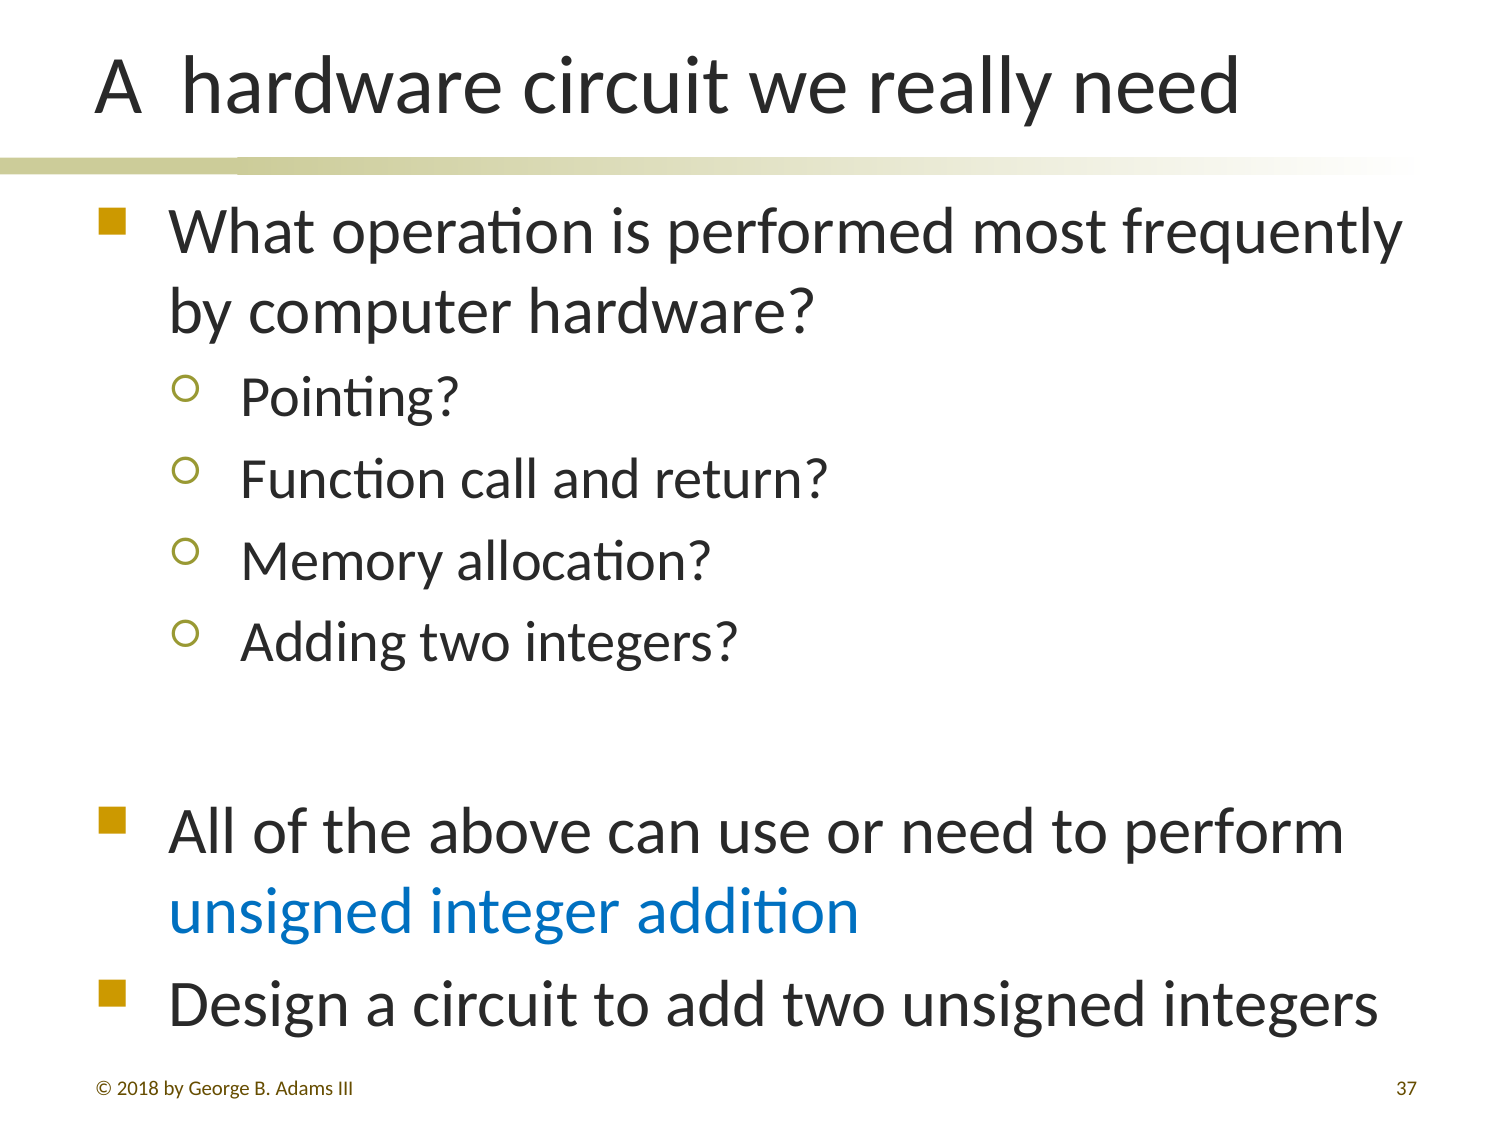

# A  hardware circuit we really need
What operation is performed most frequently by computer hardware?
Pointing?
Function call and return?
Memory allocation?
Adding two integers?

All of the above can use or need to perform unsigned integer addition
Design a circuit to add two unsigned integers
© 2018 by George B. Adams III
37